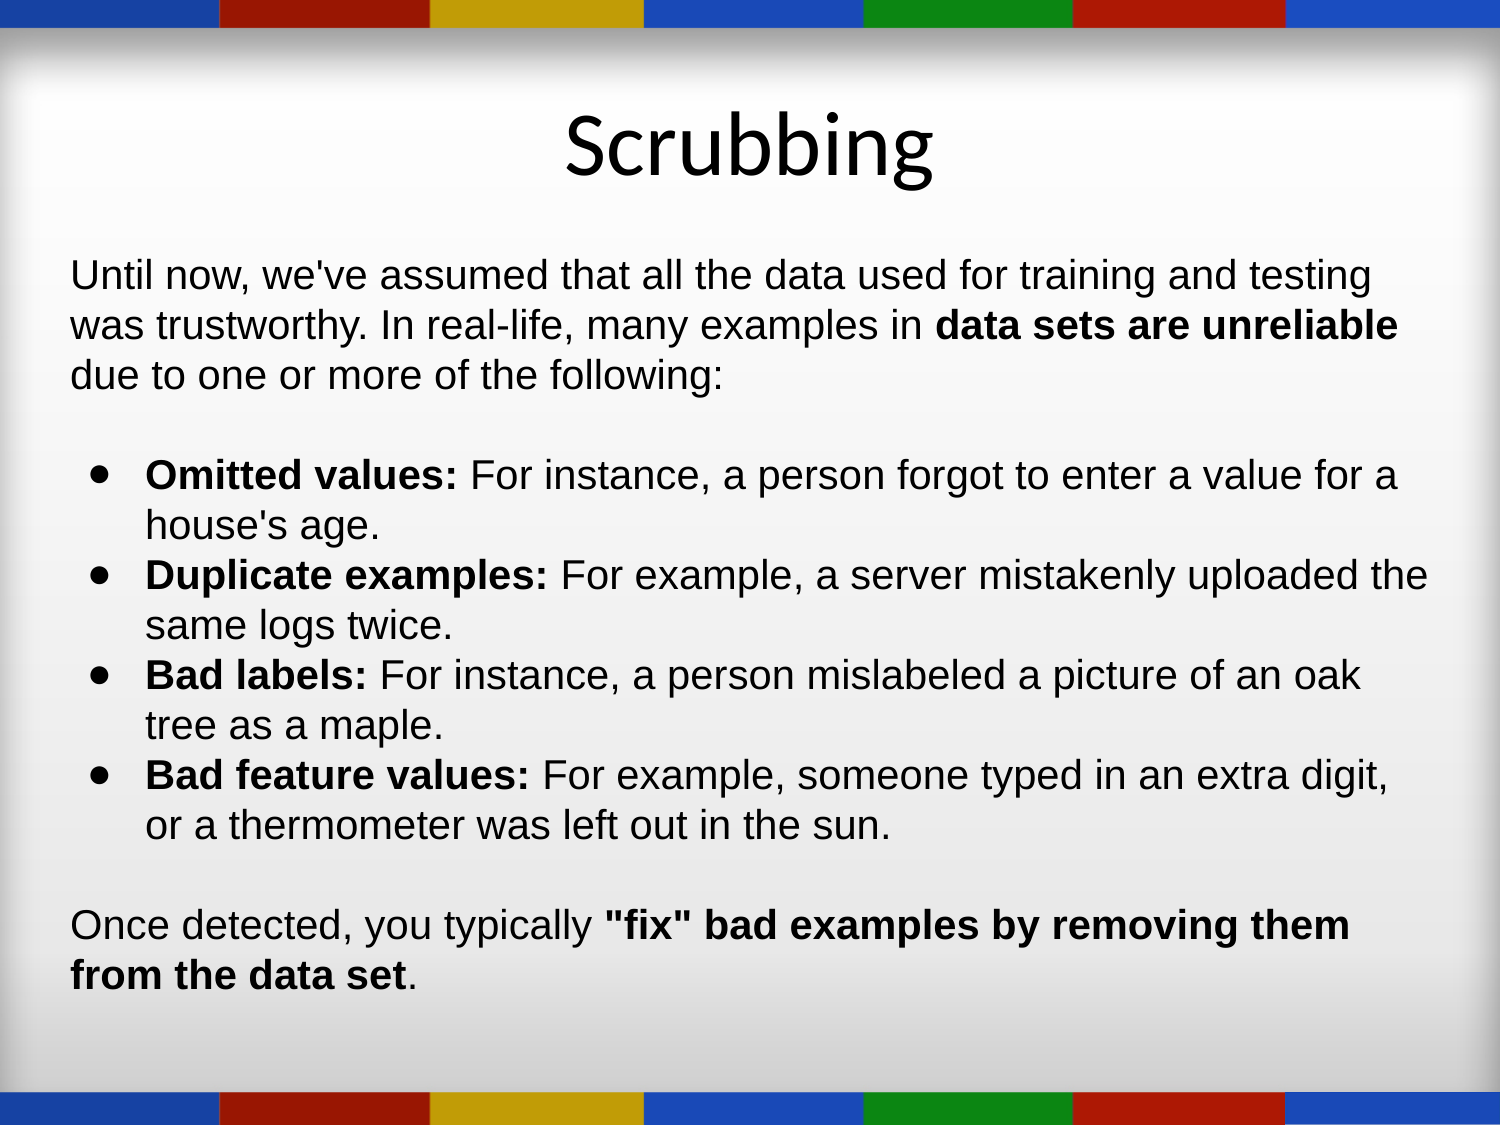

# Scrubbing
Until now, we've assumed that all the data used for training and testing was trustworthy. In real-life, many examples in data sets are unreliable due to one or more of the following:

Omitted values: For instance, a person forgot to enter a value for a house's age.
Duplicate examples: For example, a server mistakenly uploaded the same logs twice.
Bad labels: For instance, a person mislabeled a picture of an oak tree as a maple.
Bad feature values: For example, someone typed in an extra digit, or a thermometer was left out in the sun.

Once detected, you typically "fix" bad examples by removing them from the data set.